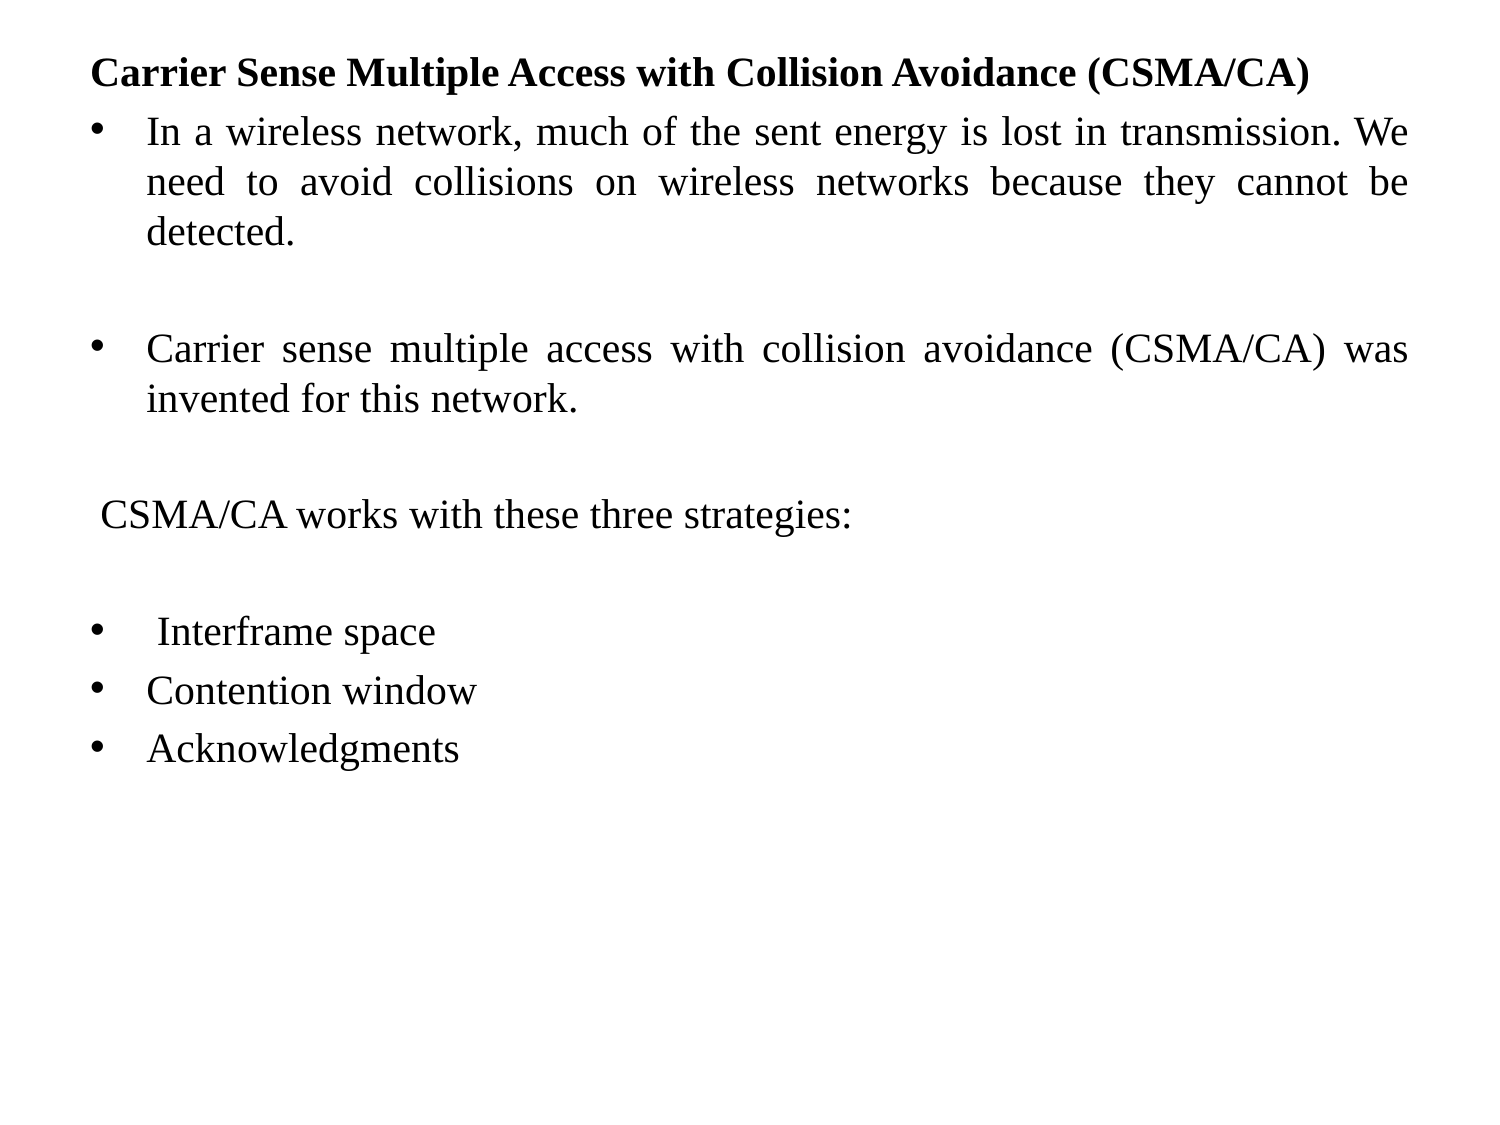

Carrier Sense Multiple Access with Collision Avoidance (CSMA/CA)
In a wireless network, much of the sent energy is lost in transmission. We need to avoid collisions on wireless networks because they cannot be detected.

Carrier sense multiple access with collision avoidance (CSMA/CA) was invented for this network.

 CSMA/CA works with these three strategies:

 Interframe space
Contention window
Acknowledgments